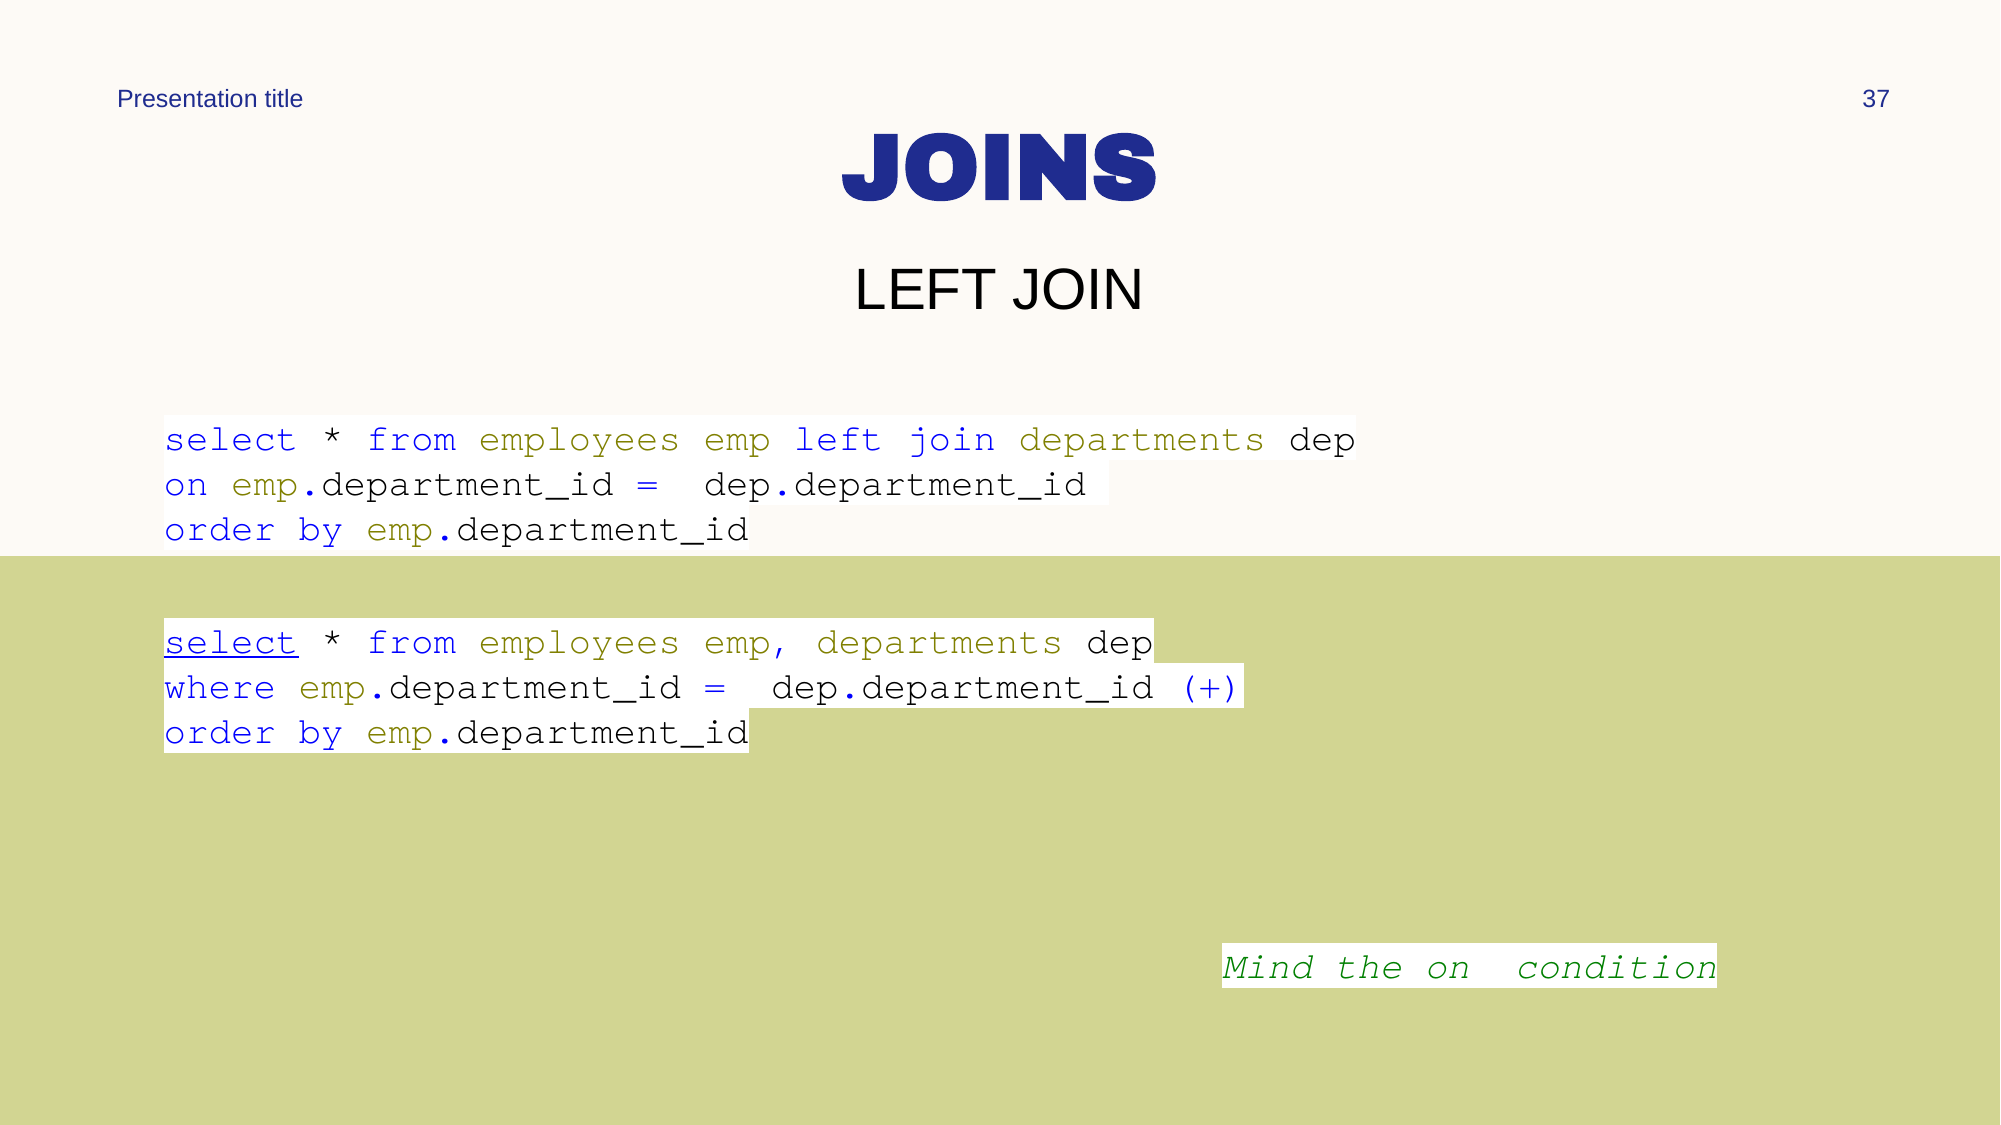

Presentation title
37
# JOINS
LEFT JOIN
select * from employees emp left join departments dep
on emp.department_id =  dep.department_id
order by emp.department_id
select * from employees emp, departments dep
where emp.department_id =  dep.department_id (+)
order by emp.department_id
Mind the on  condition